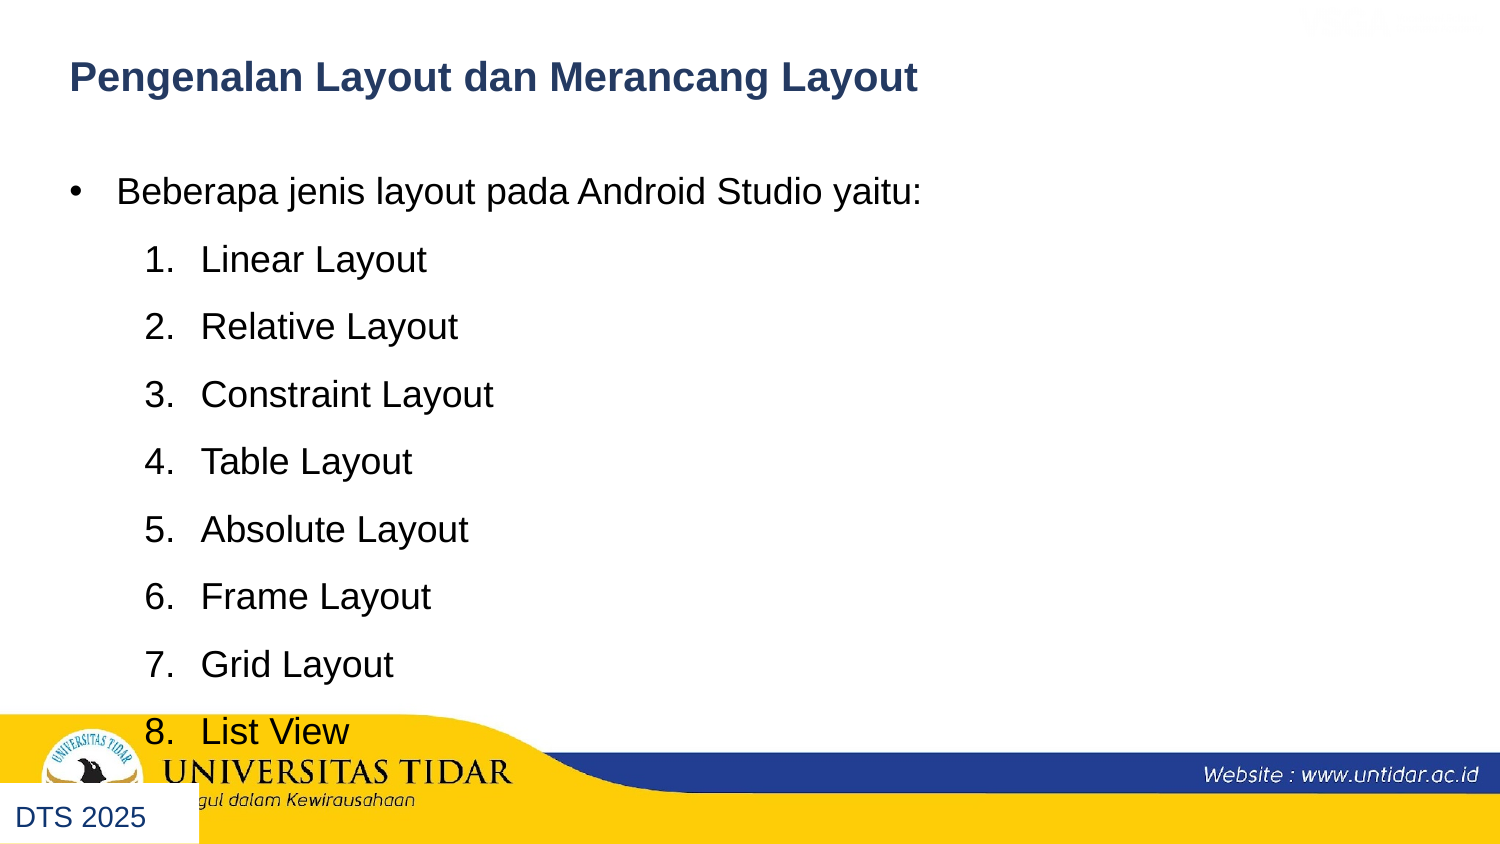

Pengenalan Layout dan Merancang Layout
Beberapa jenis layout pada Android Studio yaitu:
Linear Layout
Relative Layout
Constraint Layout
Table Layout
Absolute Layout
Frame Layout
Grid Layout
List View
DTS 2025